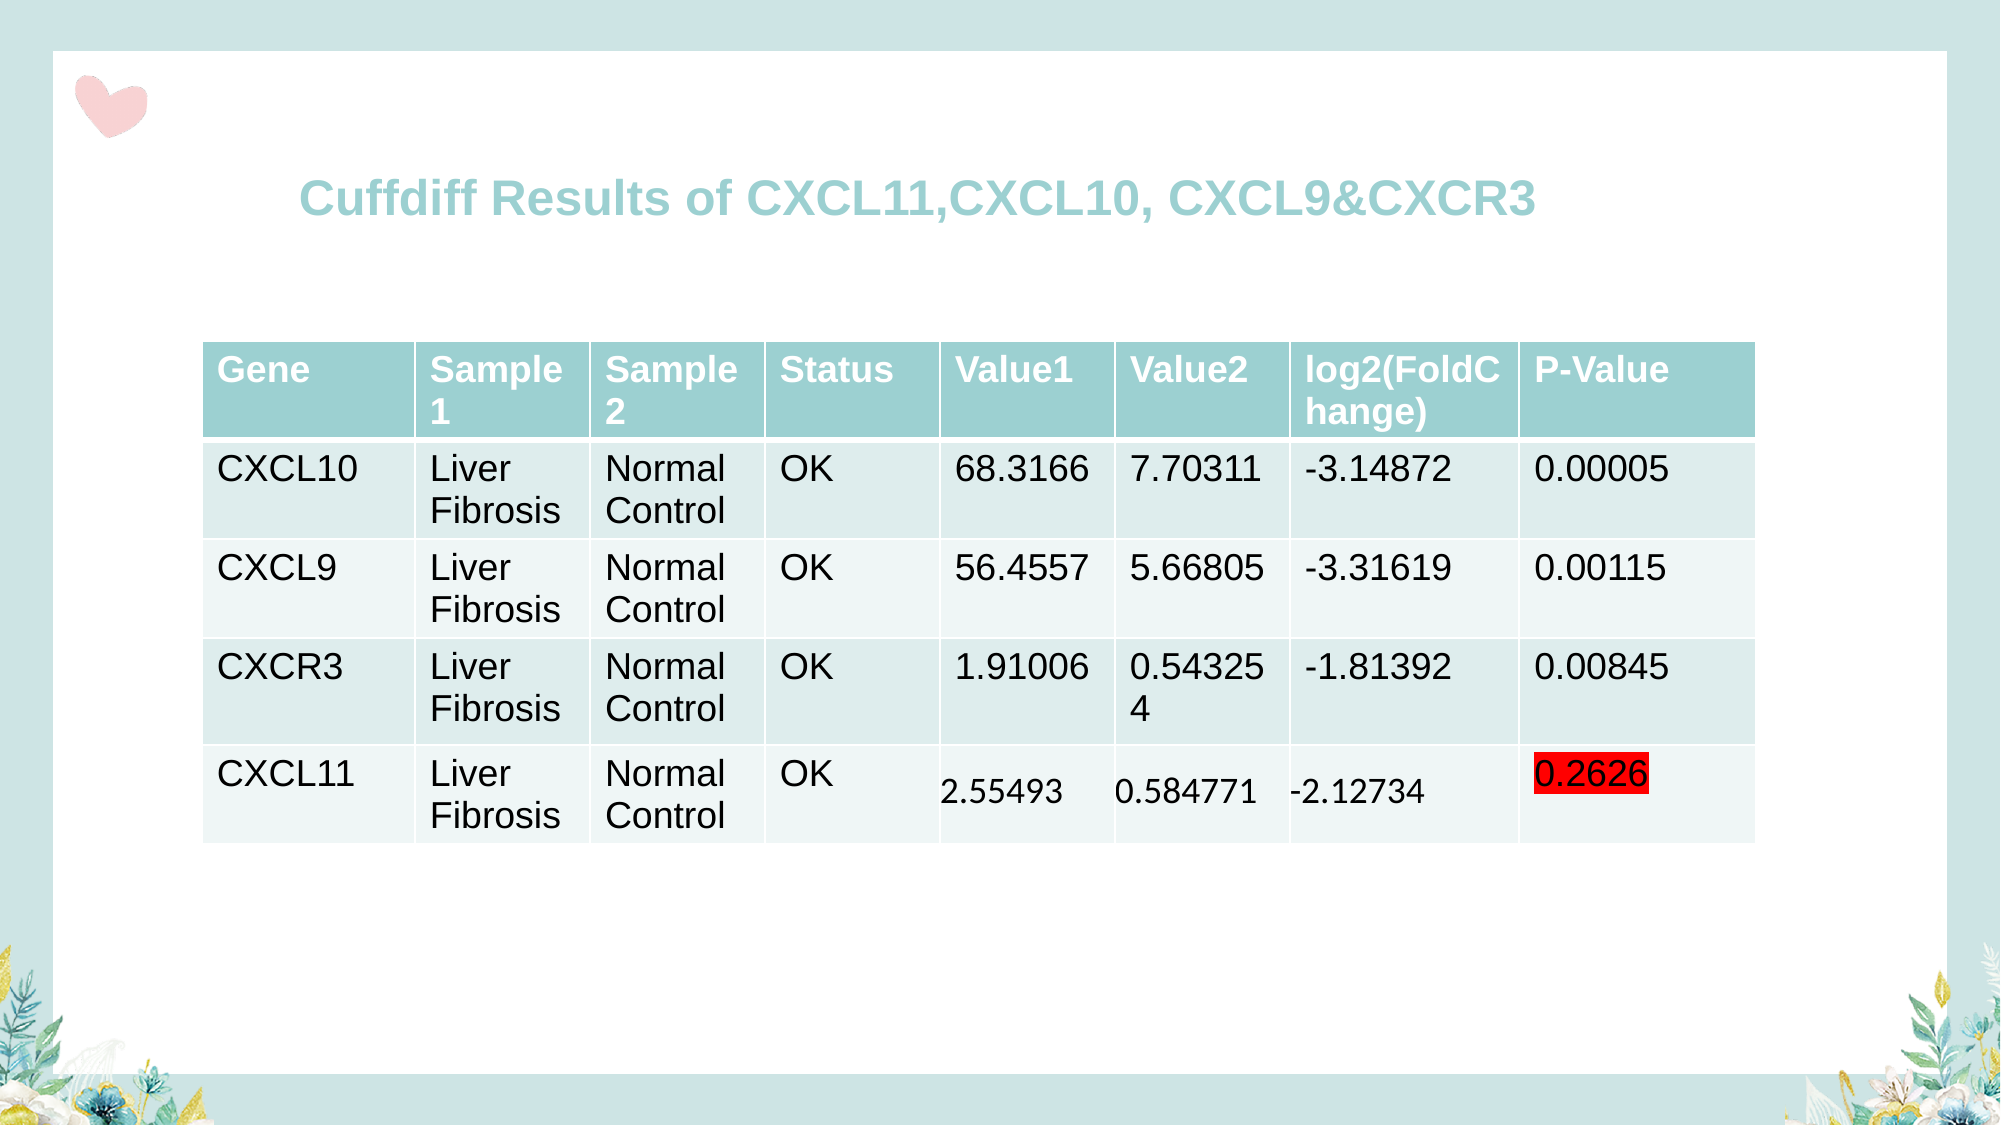

Cuffdiff Results of CXCL11,CXCL10, CXCL9&CXCR3
| Gene | Sample1 | Sample2 | Status | Value1 | Value2 | log2(FoldChange) | P-Value |
| --- | --- | --- | --- | --- | --- | --- | --- |
| CXCL10 | Liver Fibrosis | Normal Control | OK | 68.3166 | 7.70311 | -3.14872 | 0.00005 |
| CXCL9 | Liver Fibrosis | Normal Control | OK | 56.4557 | 5.66805 | -3.31619 | 0.00115 |
| CXCR3 | Liver Fibrosis | Normal Control | OK | 1.91006 | 0.543254 | -1.81392 | 0.00845 |
| CXCL11 | Liver Fibrosis | Normal Control | OK | 2.55493 | 0.584771 | -2.12734 | 0.2626 |